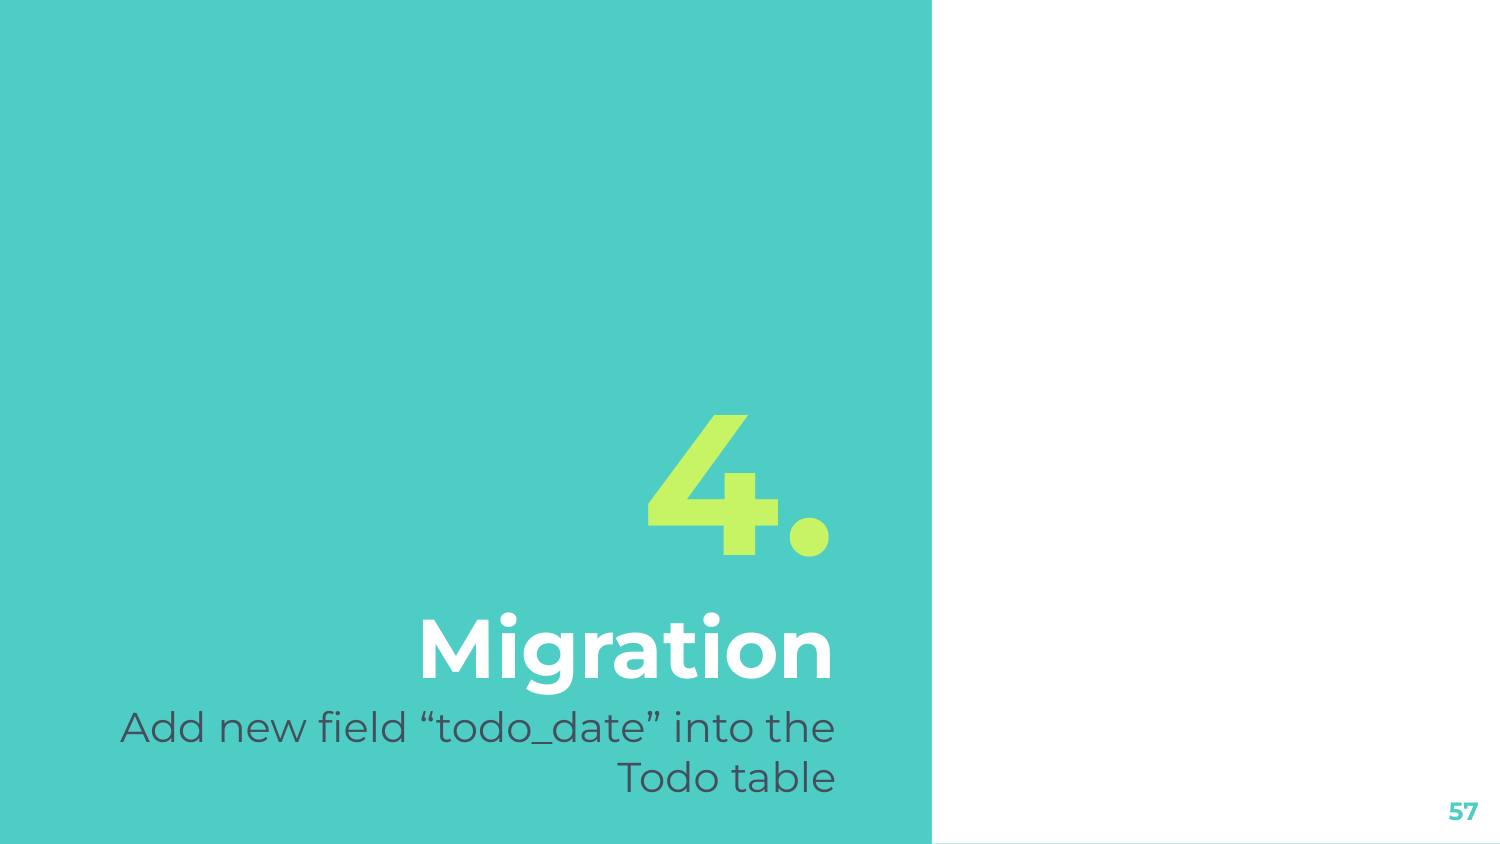

# 4.
Migration
Add new field “todo_date” into the Todo table
57